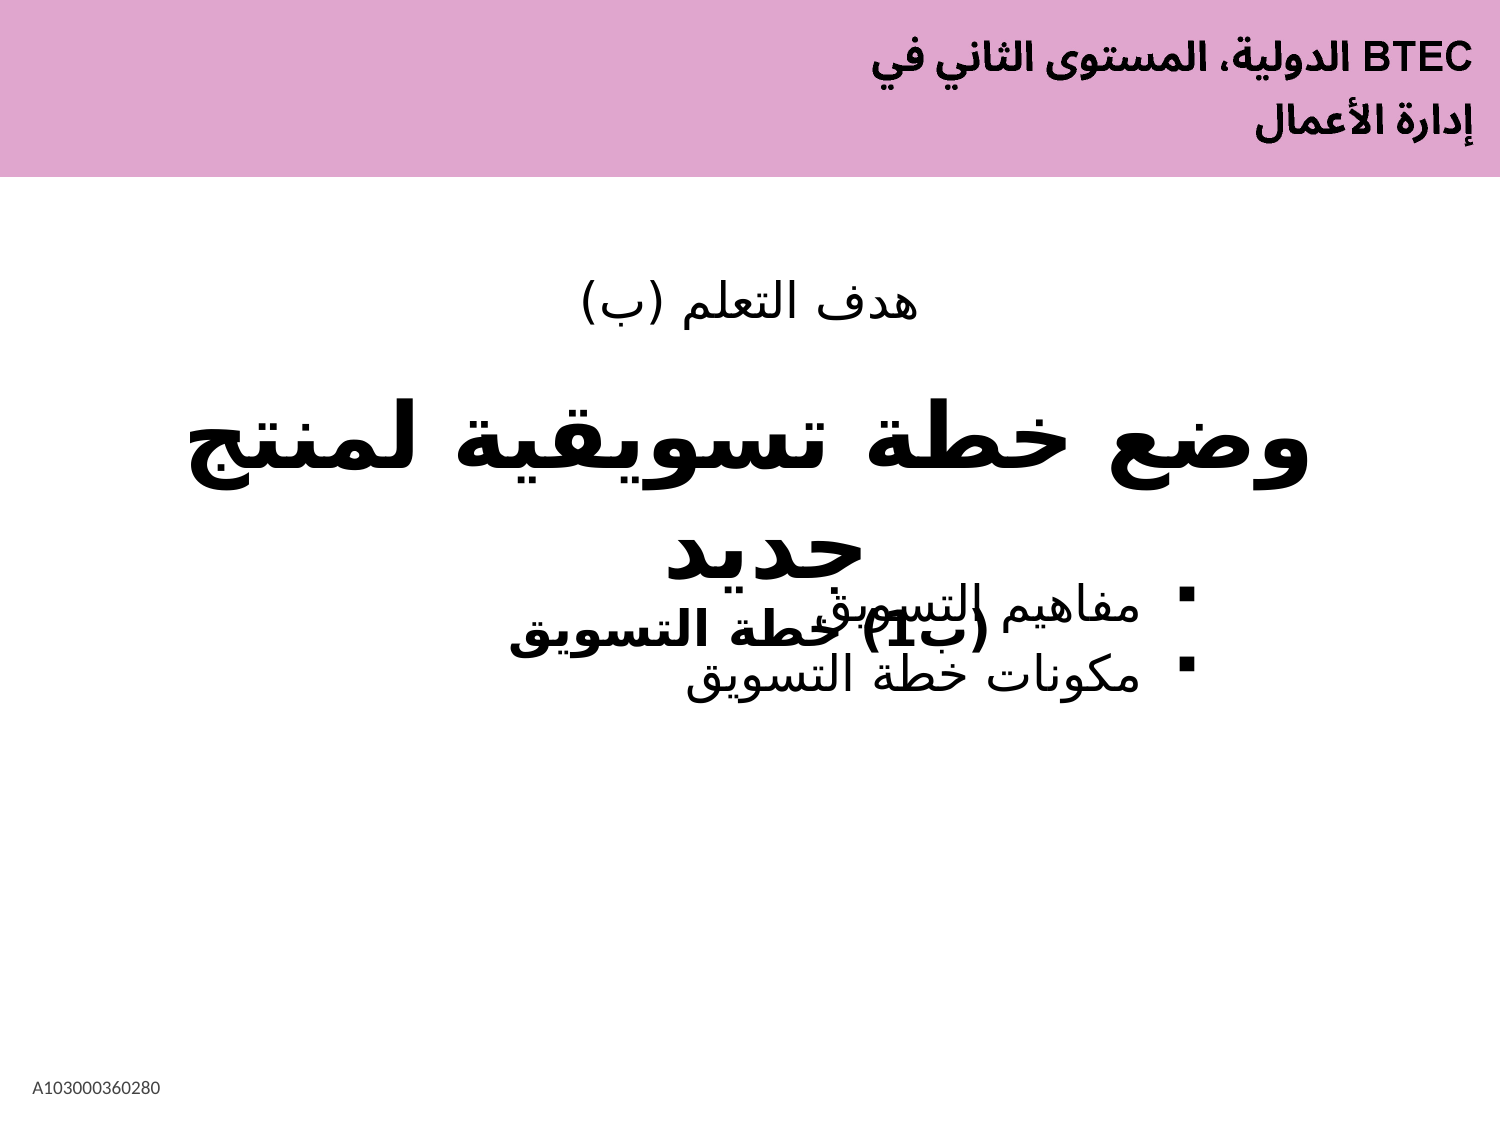

# هدف التعلم (ب)
وضع خطة تسويقية لمنتج جديد
(ب1) خطة التسويق
مفاهيم التسويق
مكونات خطة التسويق
A103000360280